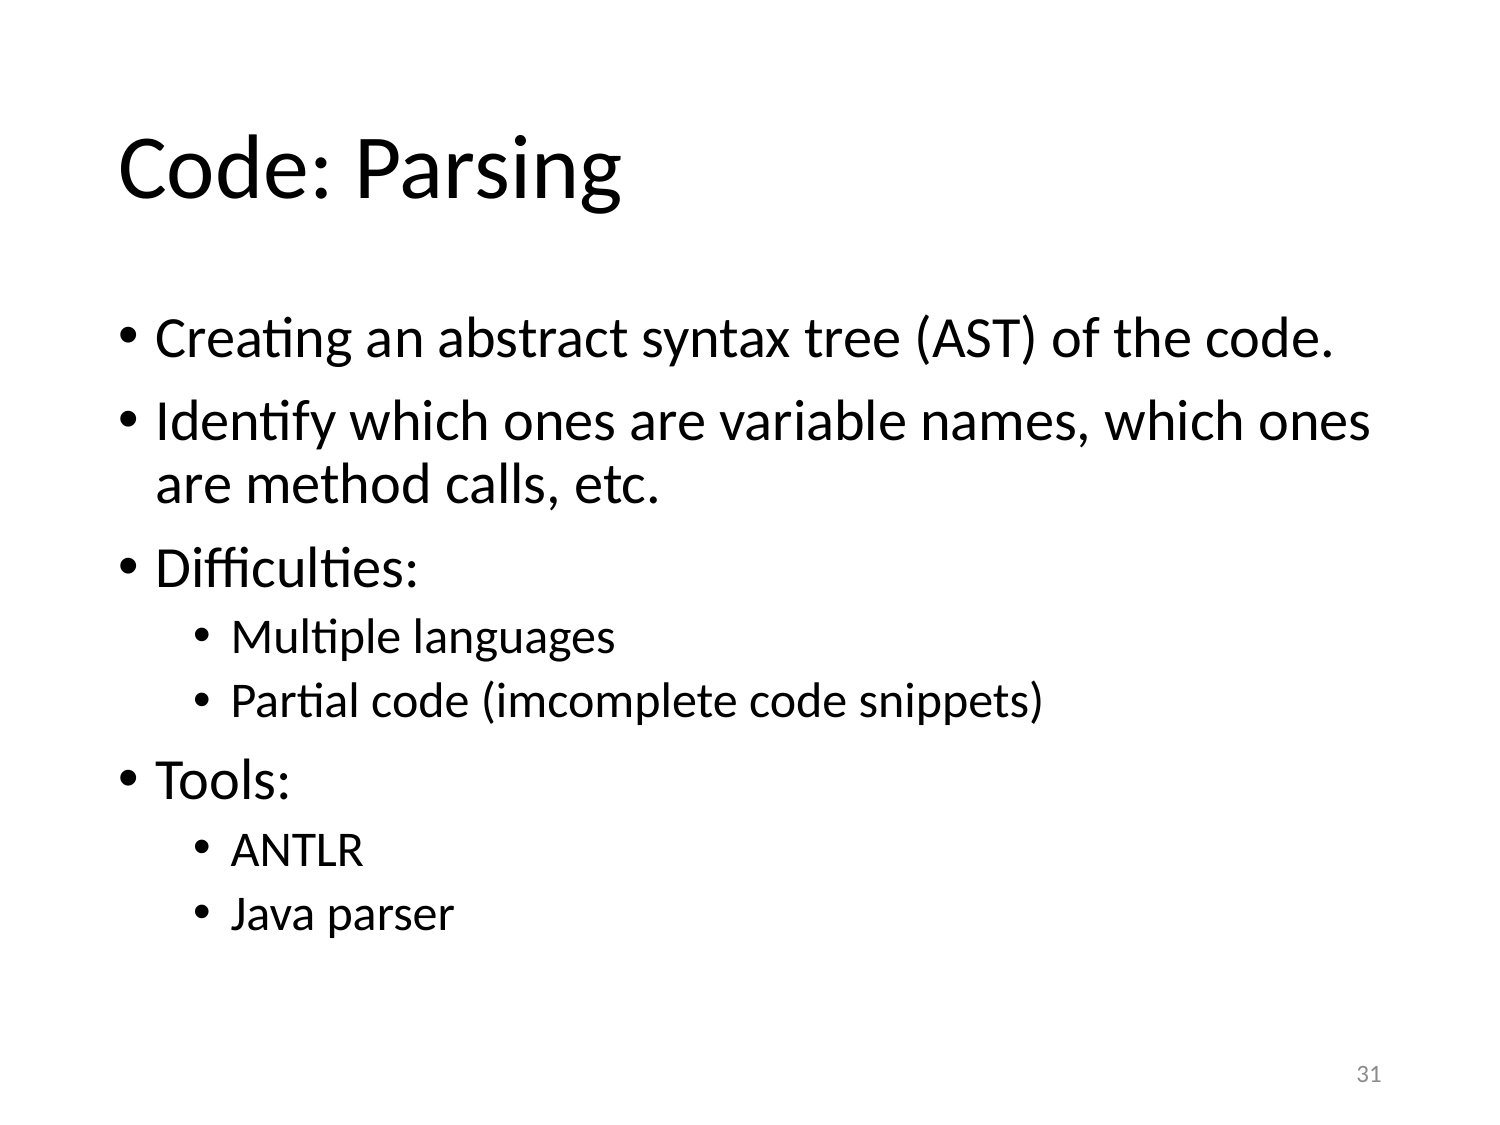

# Code: Parsing
Creating an abstract syntax tree (AST) of the code.
Identify which ones are variable names, which ones are method calls, etc.
Difficulties:
Multiple languages
Partial code (imcomplete code snippets)
Tools:
ANTLR
Java parser

31